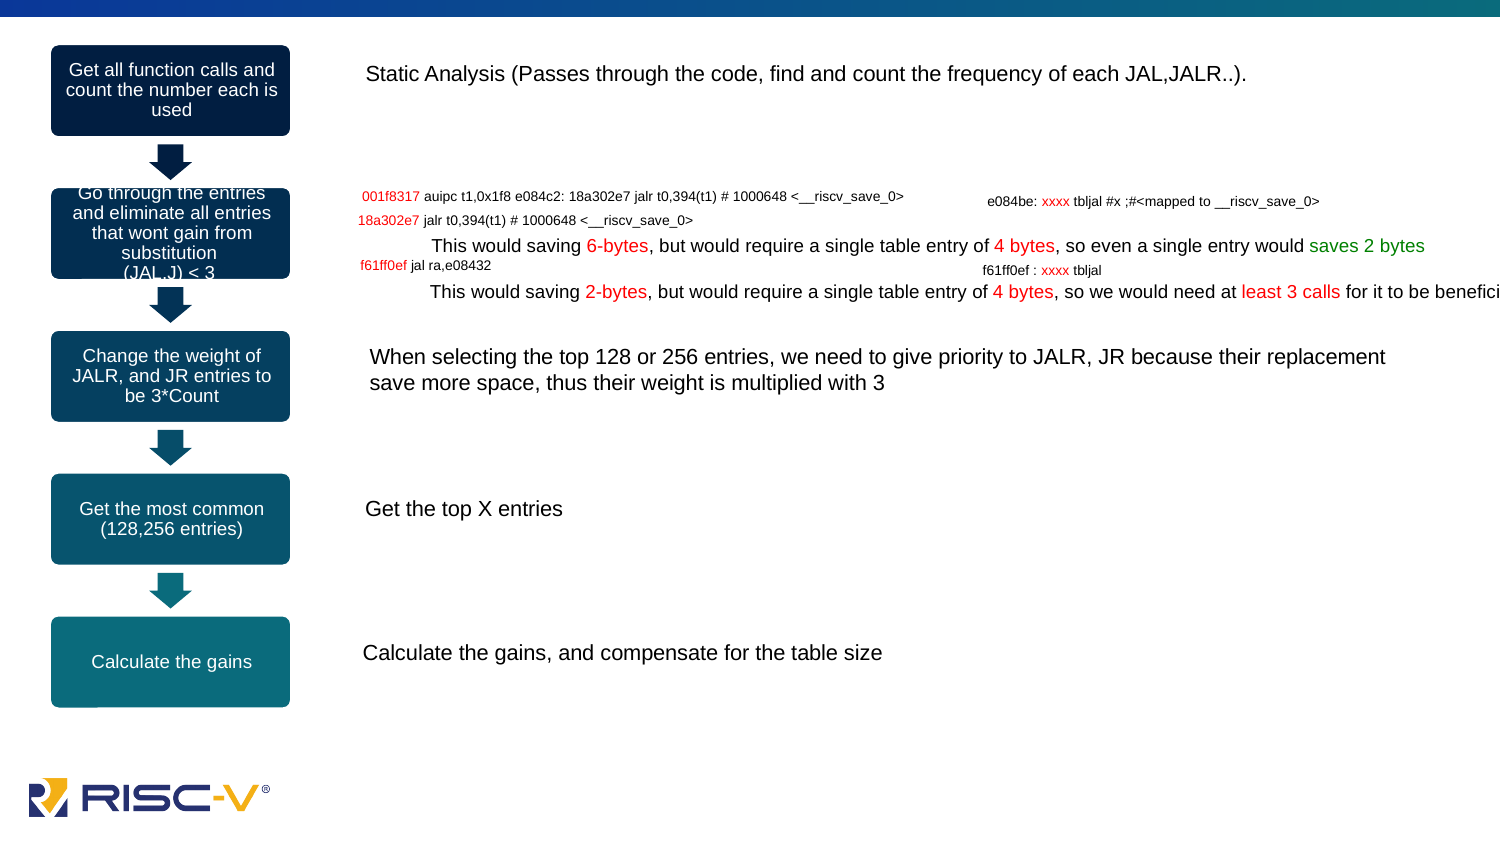

Get all function calls and count the number each is used

Go through the entries and eliminate all entries that wont gain from substitution
(JAL,J) < 3

Change the weight of JALR, and JR entries to be 3*Count

Get the most common (128,256 entries)

Calculate the gains
Static Analysis (Passes through the code, find and count the frequency of each JAL,JALR..).
001f8317 auipc t1,0x1f8 e084c2: 18a302e7 jalr t0,394(t1) # 1000648 <__riscv_save_0>
e084be: xxxx tbljal #x ;#<mapped to __riscv_save_0>
18a302e7 jalr t0,394(t1) # 1000648 <__riscv_save_0>
	This would saving 6-bytes, but would require a single table entry of 4 bytes, so even a single entry would saves 2 bytes
f61ff0ef jal ra,e08432
f61ff0ef : xxxx tbljal
	This would saving 2-bytes, but would require a single table entry of 4 bytes, so we would need at least 3 calls for it to be beneficial
When selecting the top 128 or 256 entries, we need to give priority to JALR, JR because their replacement save more space, thus their weight is multiplied with 3
Get the top X entries
Calculate the gains, and compensate for the table size